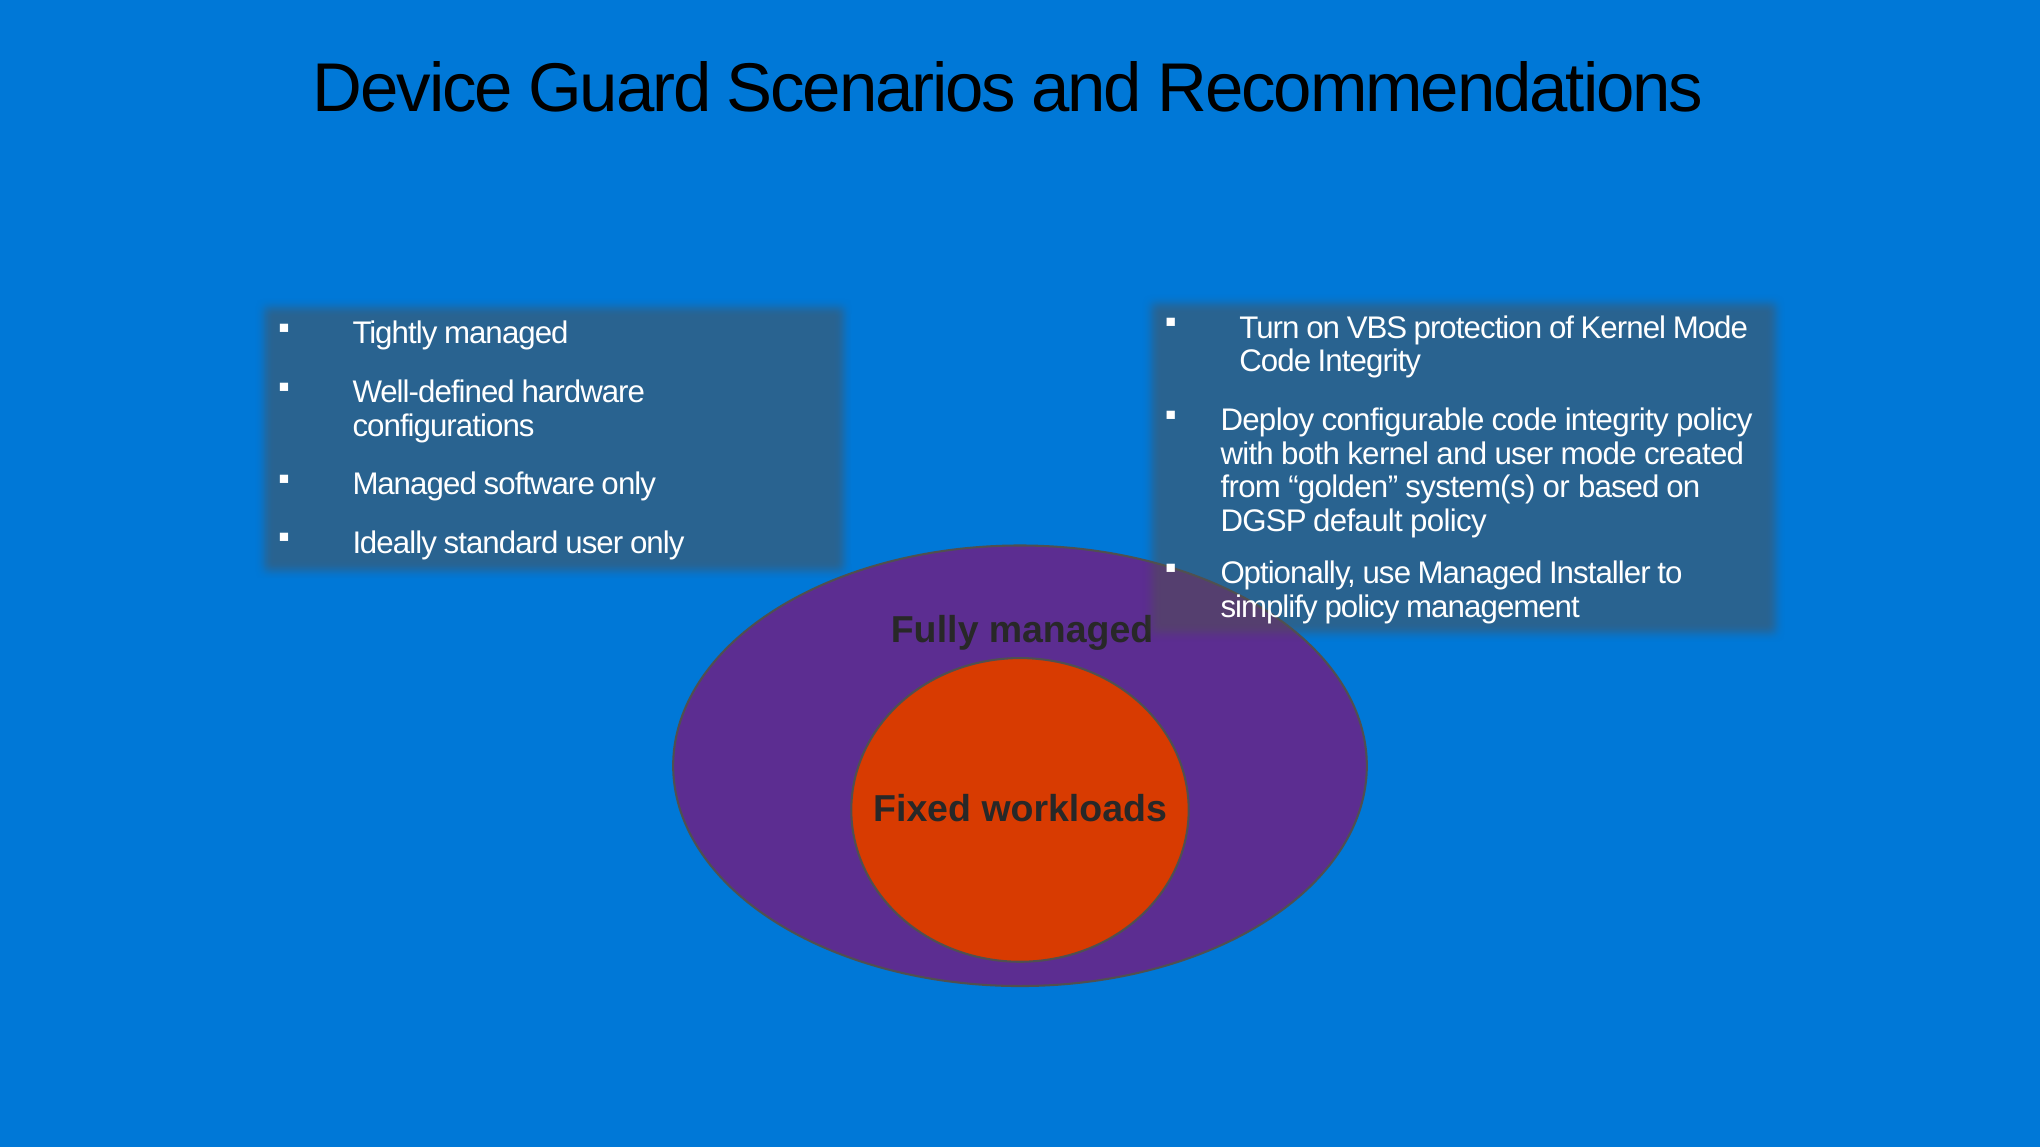

# Device Guard Scenarios and Recommendations
Turn on VBS protection of Kernel Mode Code Integrity
Deploy configurable code integrity policy with both kernel and user mode created from “golden” system(s) or based on DGSP default policy
Optionally, use Managed Installer to simplify policy management
Tightly managed
Well-defined hardware configurations
Managed software only
Ideally standard user only

Fully managed

Fixed workloads